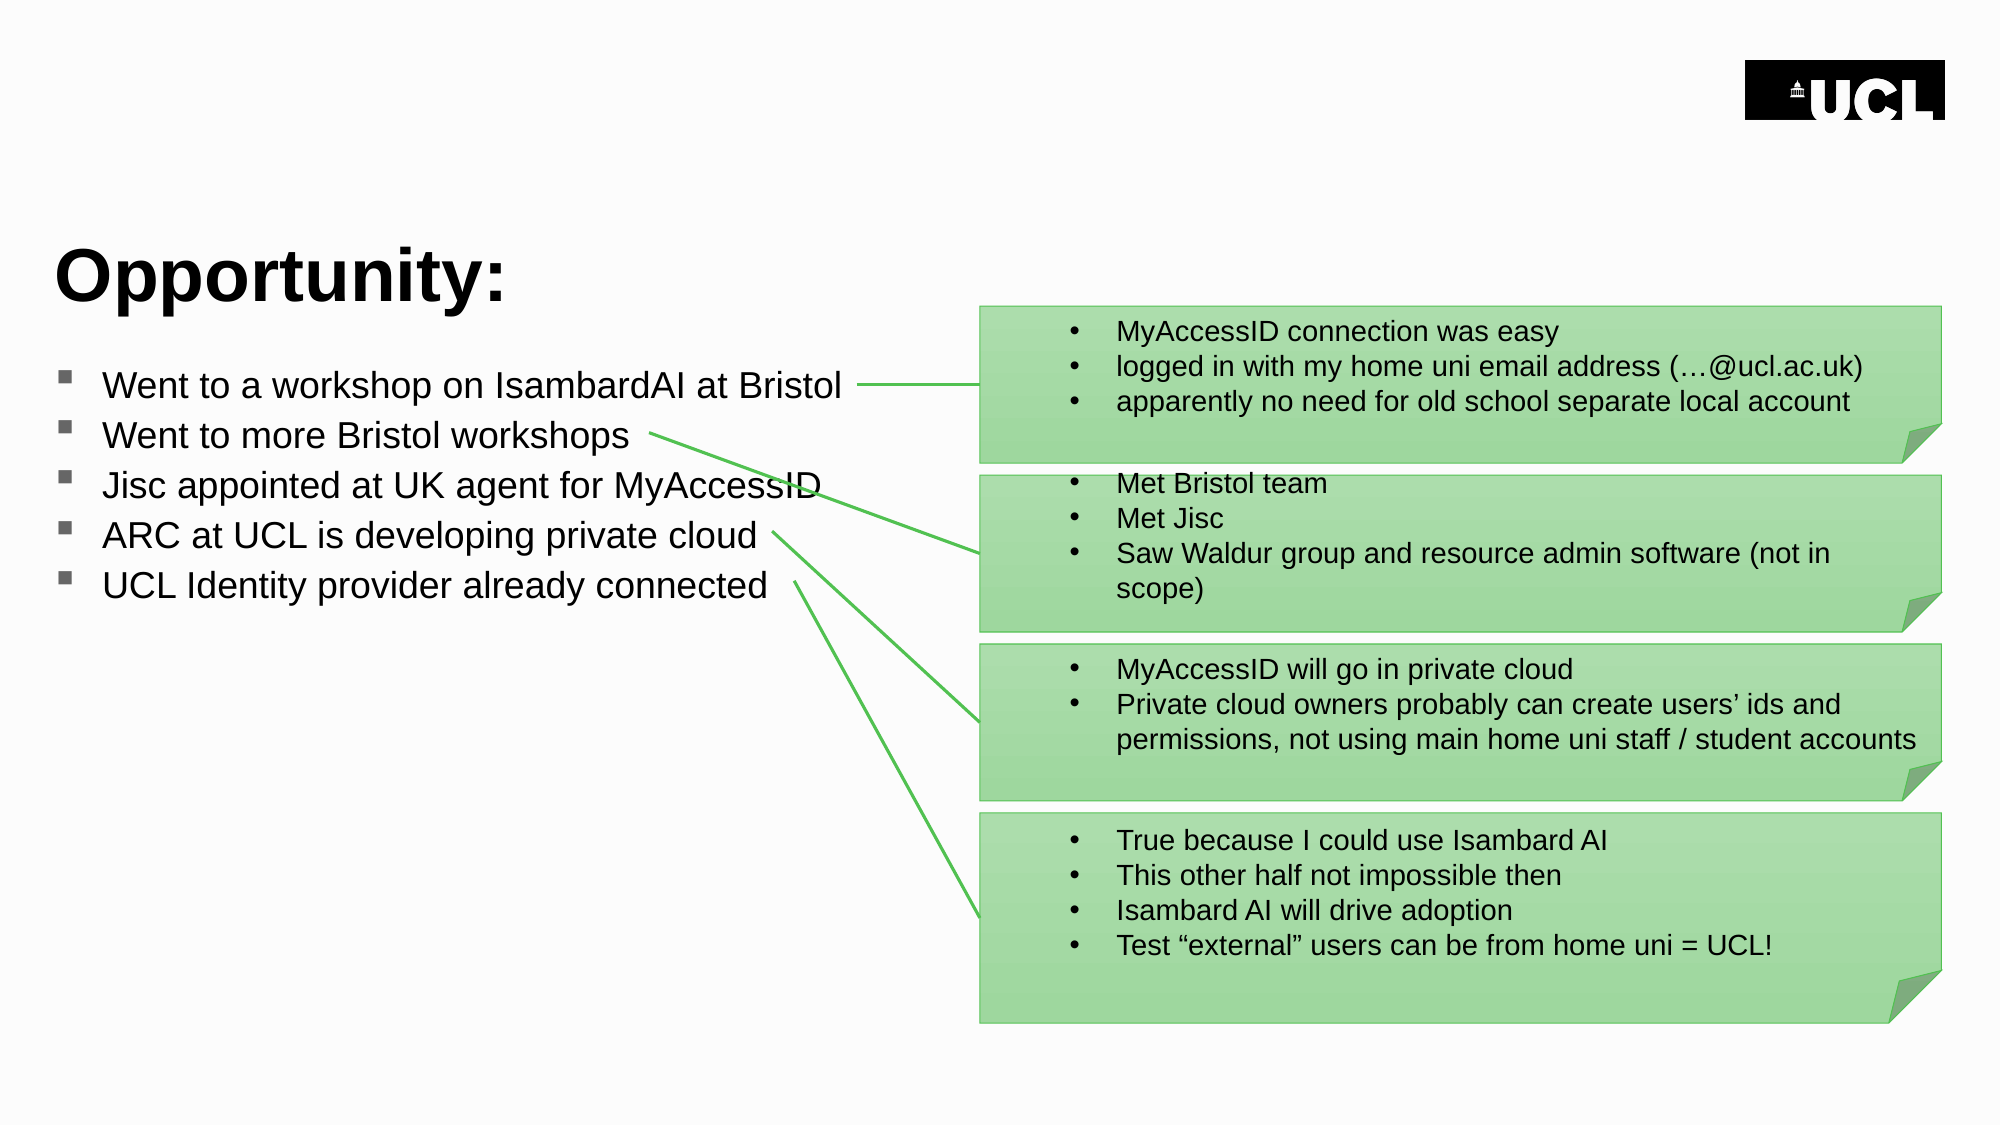

# Opportunity:
MyAccessID connection was easy
logged in with my home uni email address (…@ucl.ac.uk)
apparently no need for old school separate local account
Went to a workshop on IsambardAI at Bristol
Went to more Bristol workshops
Jisc appointed at UK agent for MyAccessID
ARC at UCL is developing private cloud
UCL Identity provider already connected
Met Bristol team
Met Jisc
Saw Waldur group and resource admin software (not in scope)
MyAccessID will go in private cloud
Private cloud owners probably can create users’ ids and permissions, not using main home uni staff / student accounts
True because I could use Isambard AI
This other half not impossible then
Isambard AI will drive adoption
Test “external” users can be from home uni = UCL!